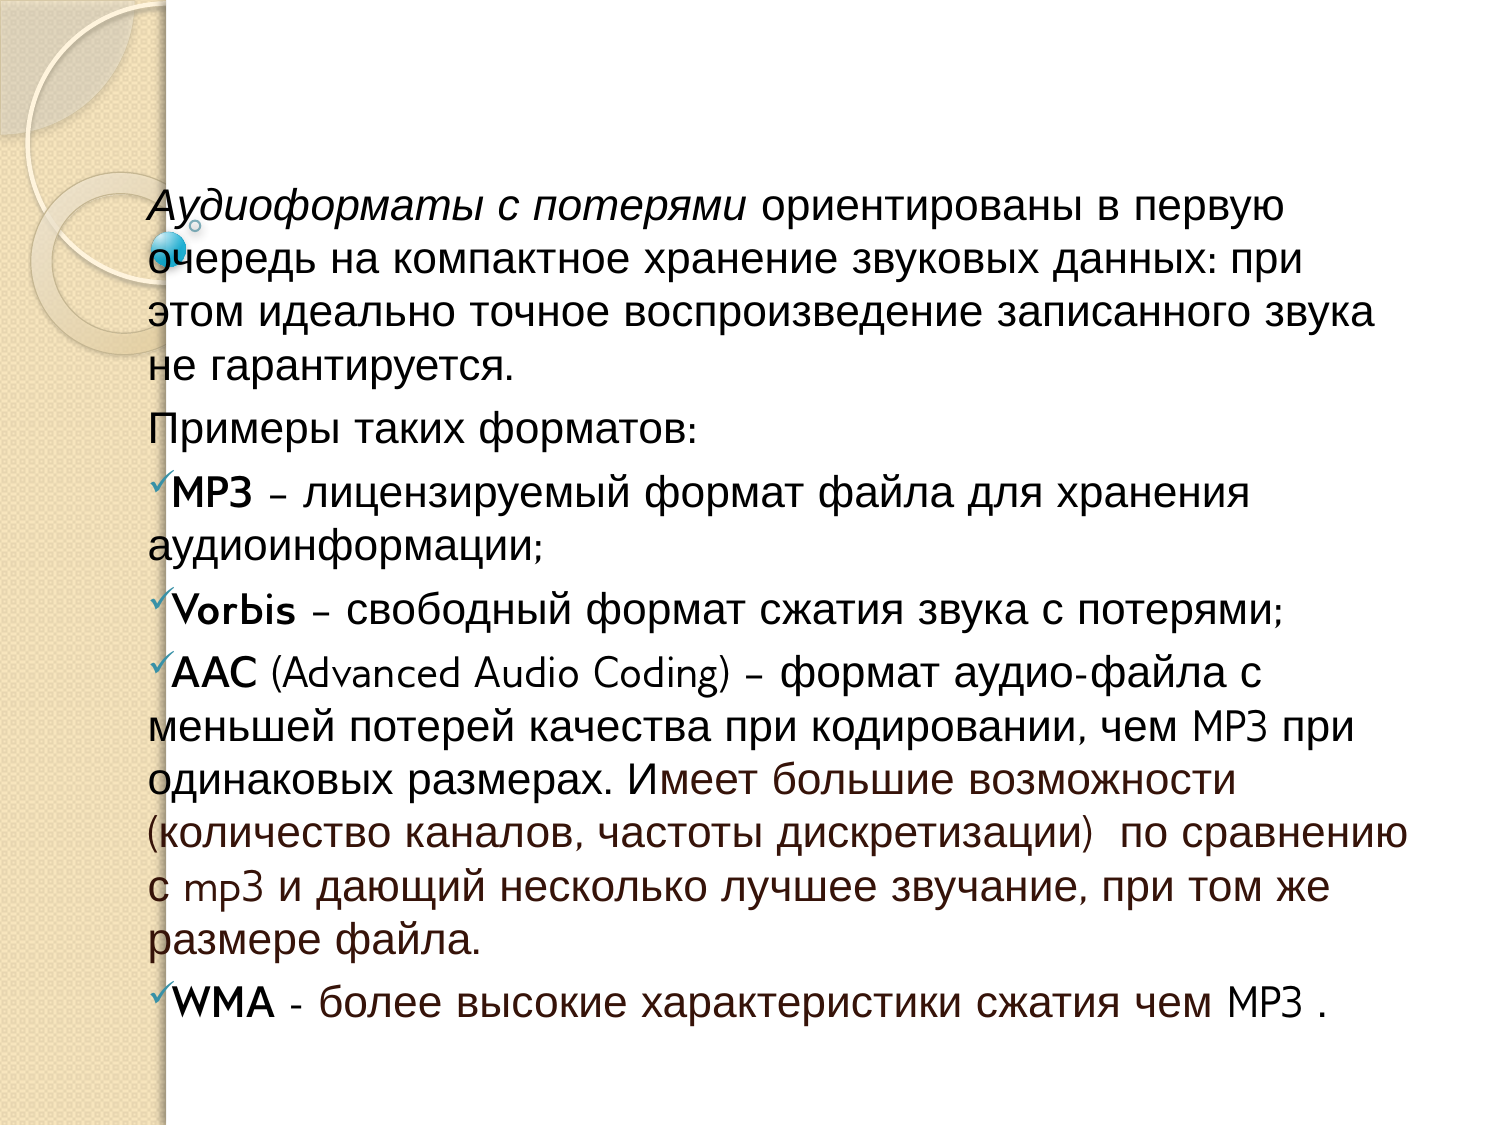

Аудиоформаты с потерями ориентированы в первую очередь на компактное хранение звуковых данных: при этом идеально точное воспроизведение записанного звука не гарантируется.
Примеры таких форматов:
MP3 – лицензируемый формат файла для хранения аудиоинформации;
Vorbis – свободный формат сжатия звука с потерями;
AAC (Advanced Audio Coding) – формат аудио-файла с меньшей потерей качества при кодировании, чем MP3 при одинаковых размерах. Имеет большие возможности (количество каналов, частоты дискретизации)  по сравнению с mp3 и дающий несколько лучшее звучание, при том же размере файла.
WMA - более высокие характеристики сжатия чем MP3 .